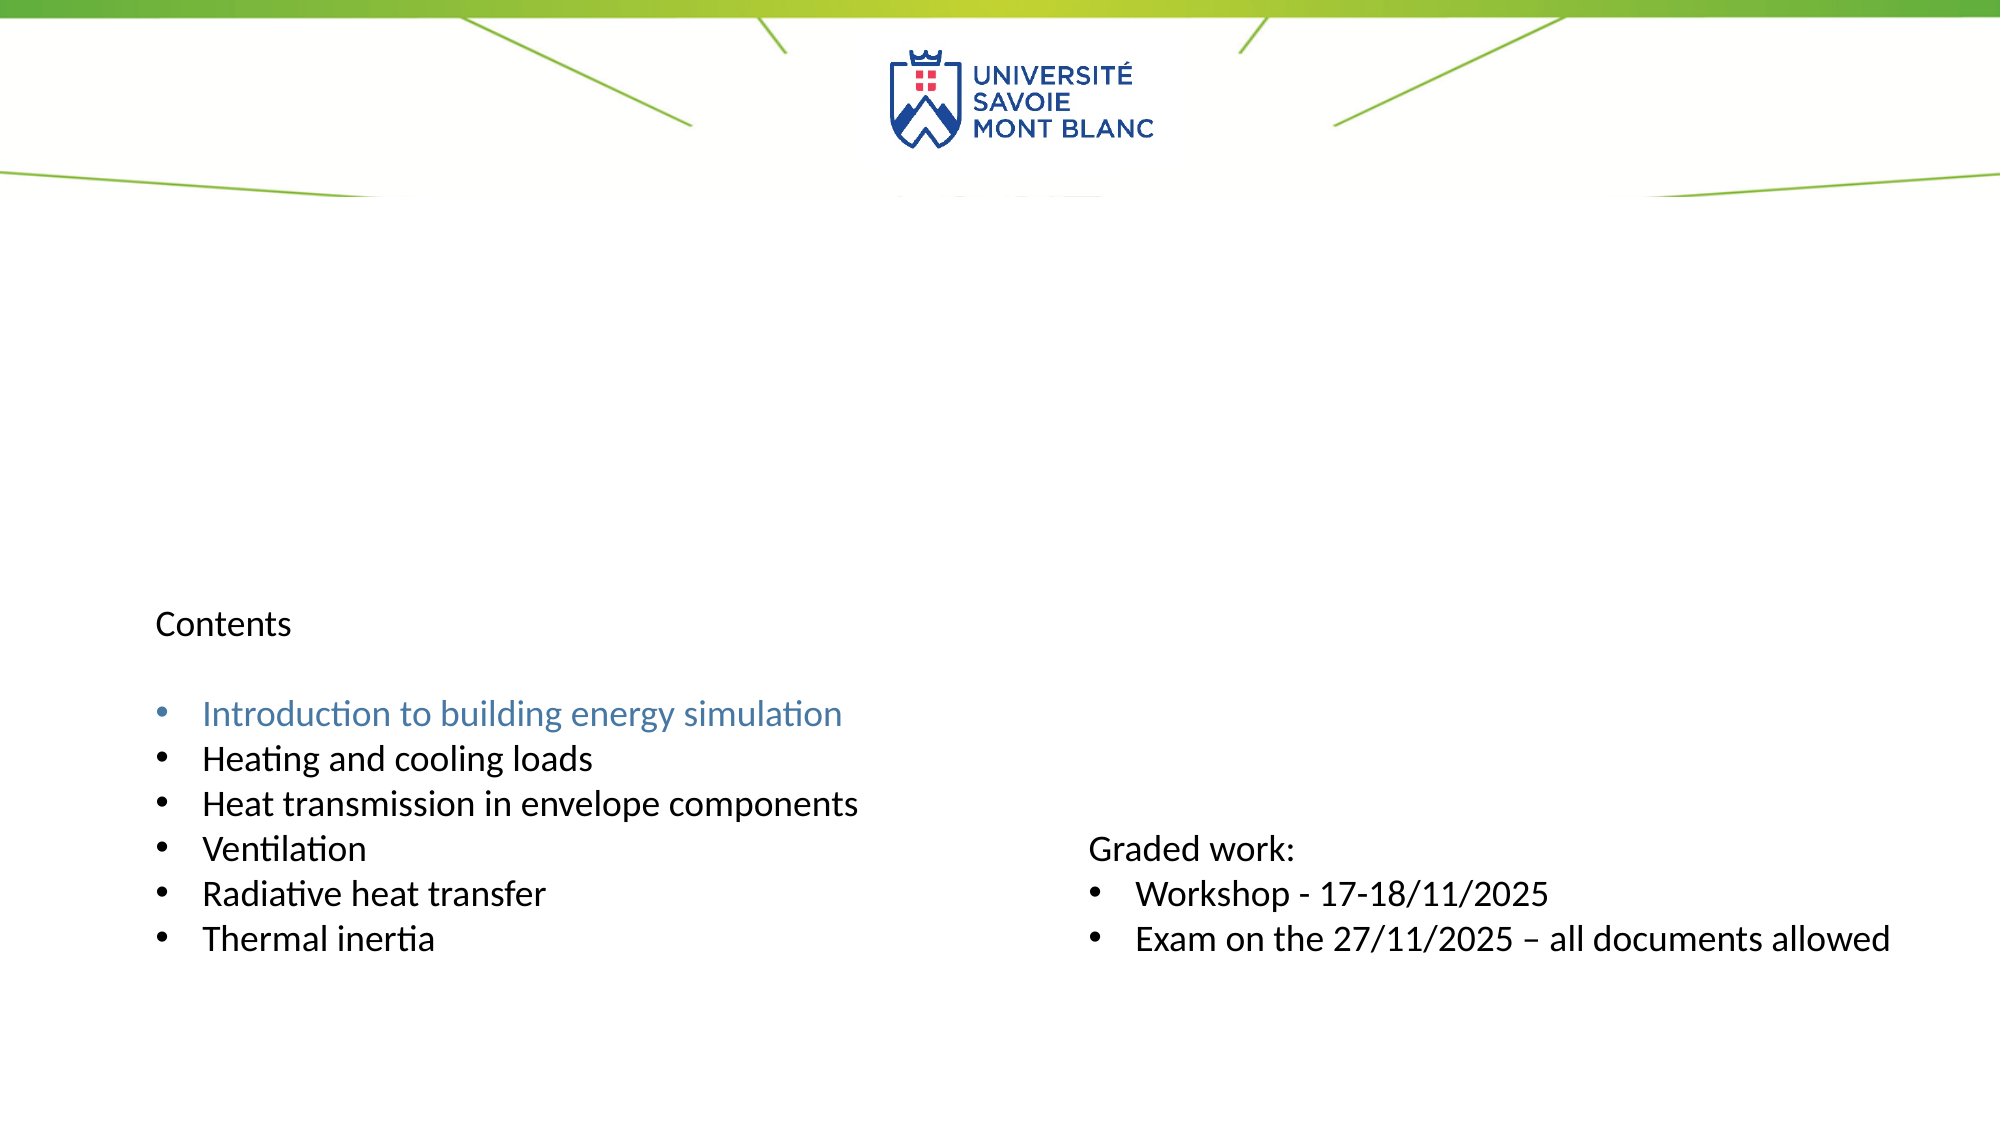

Contents

Introduction to building energy simulation
Heating and cooling loads
Heat transmission in envelope components
Ventilation
Radiative heat transfer
Thermal inertia
Graded work:
Workshop - 17-18/11/2025
Exam on the 27/11/2025 – all documents allowed